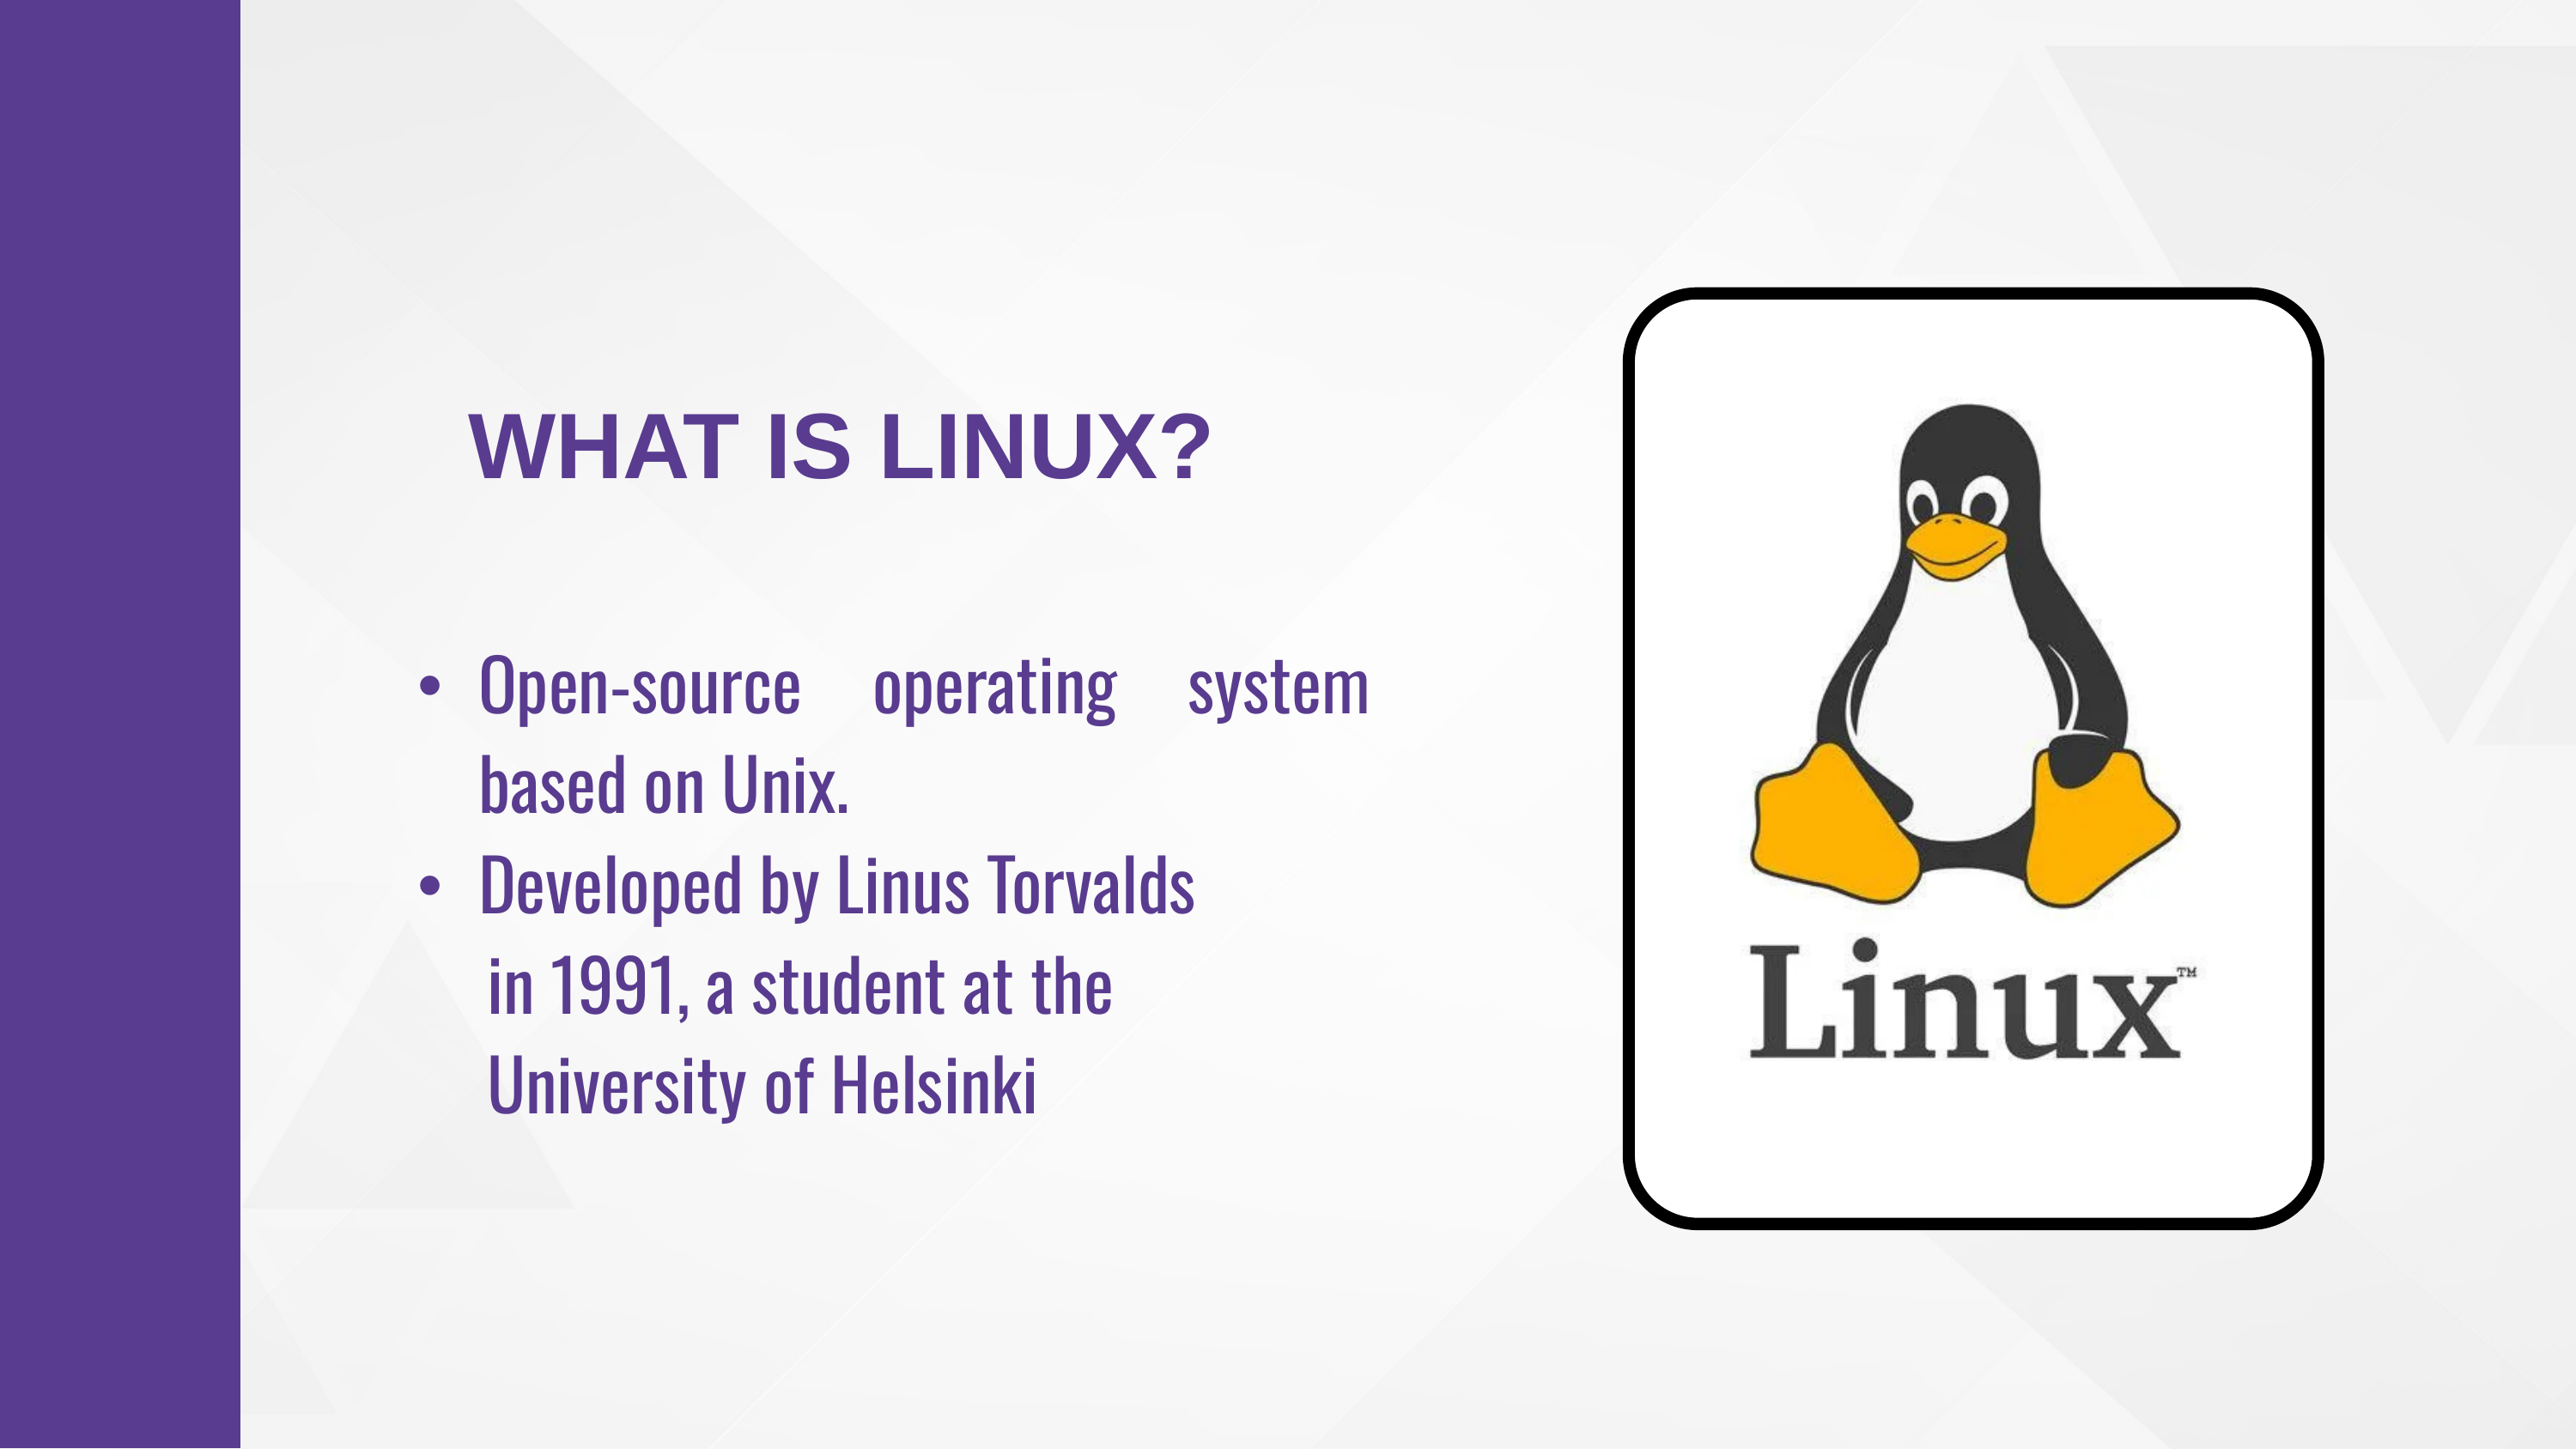

WHAT IS LINUX?
Open-source operating system based on Unix.
Developed by Linus Torvalds
        in 1991, a student at the
        University of Helsinki